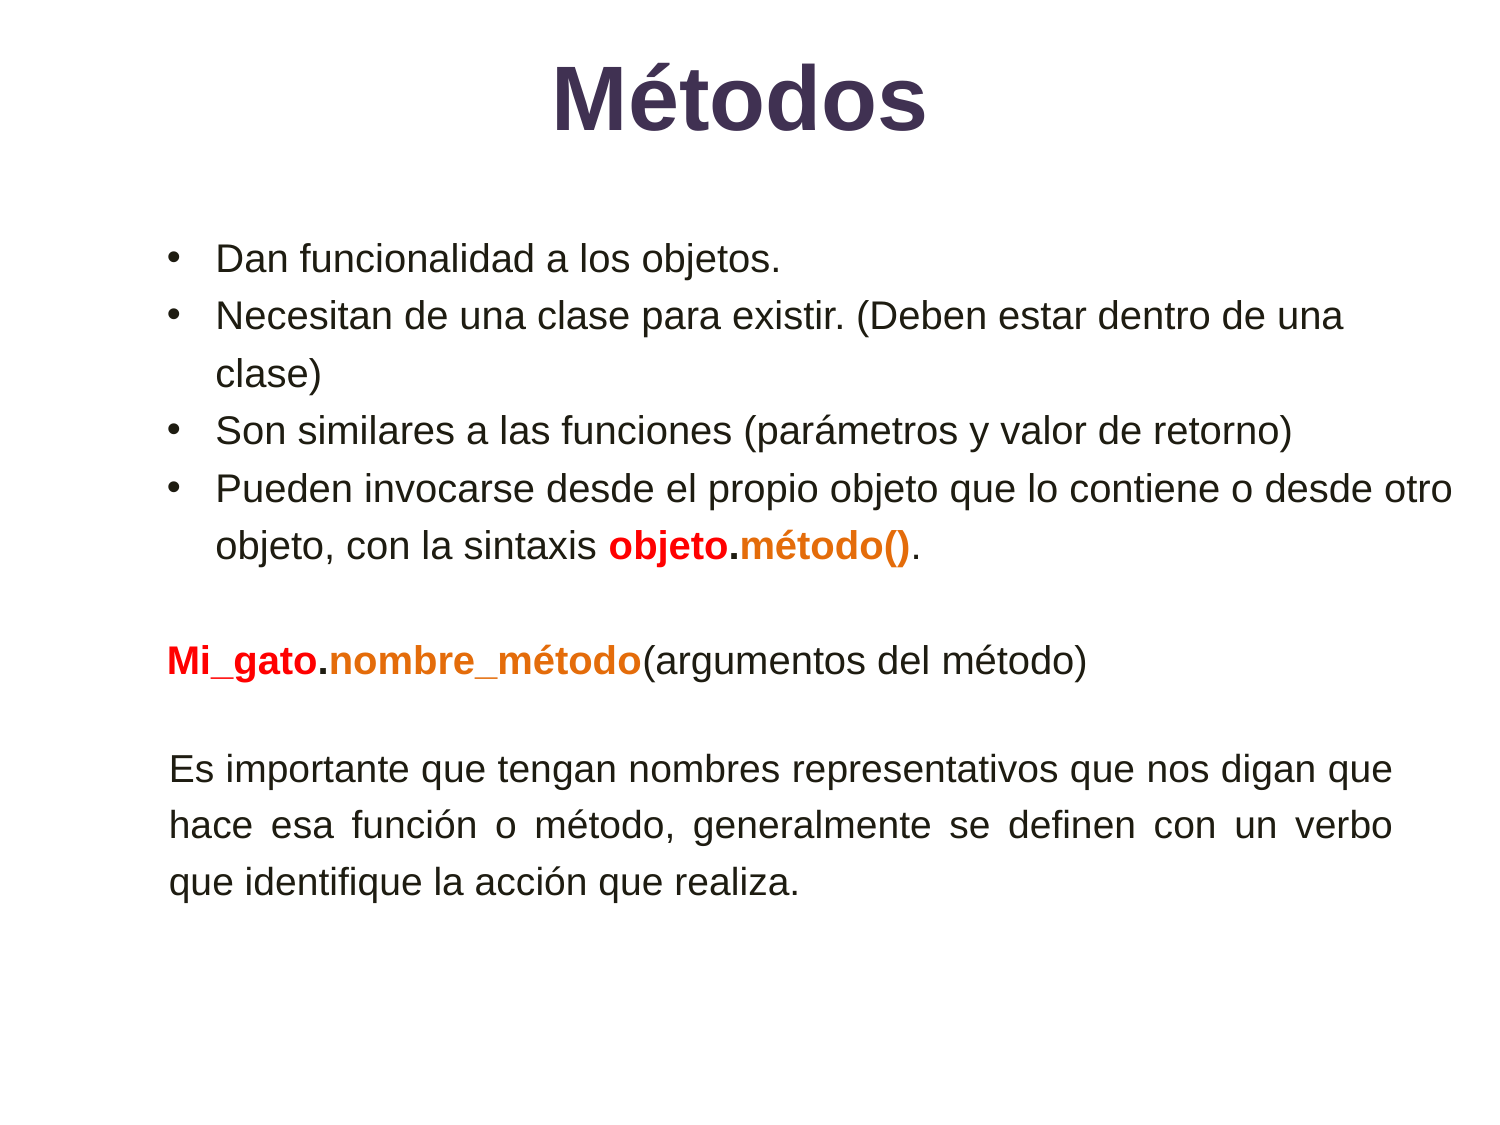

# Métodos
Dan funcionalidad a los objetos.
Necesitan de una clase para existir. (Deben estar dentro de una clase)
Son similares a las funciones (parámetros y valor de retorno)
Pueden invocarse desde el propio objeto que lo contiene o desde otro objeto, con la sintaxis objeto.método().

Mi_gato.nombre_método(argumentos del método)
Es importante que tengan nombres representativos que nos digan que hace esa función o método, generalmente se definen con un verbo que identifique la acción que realiza.